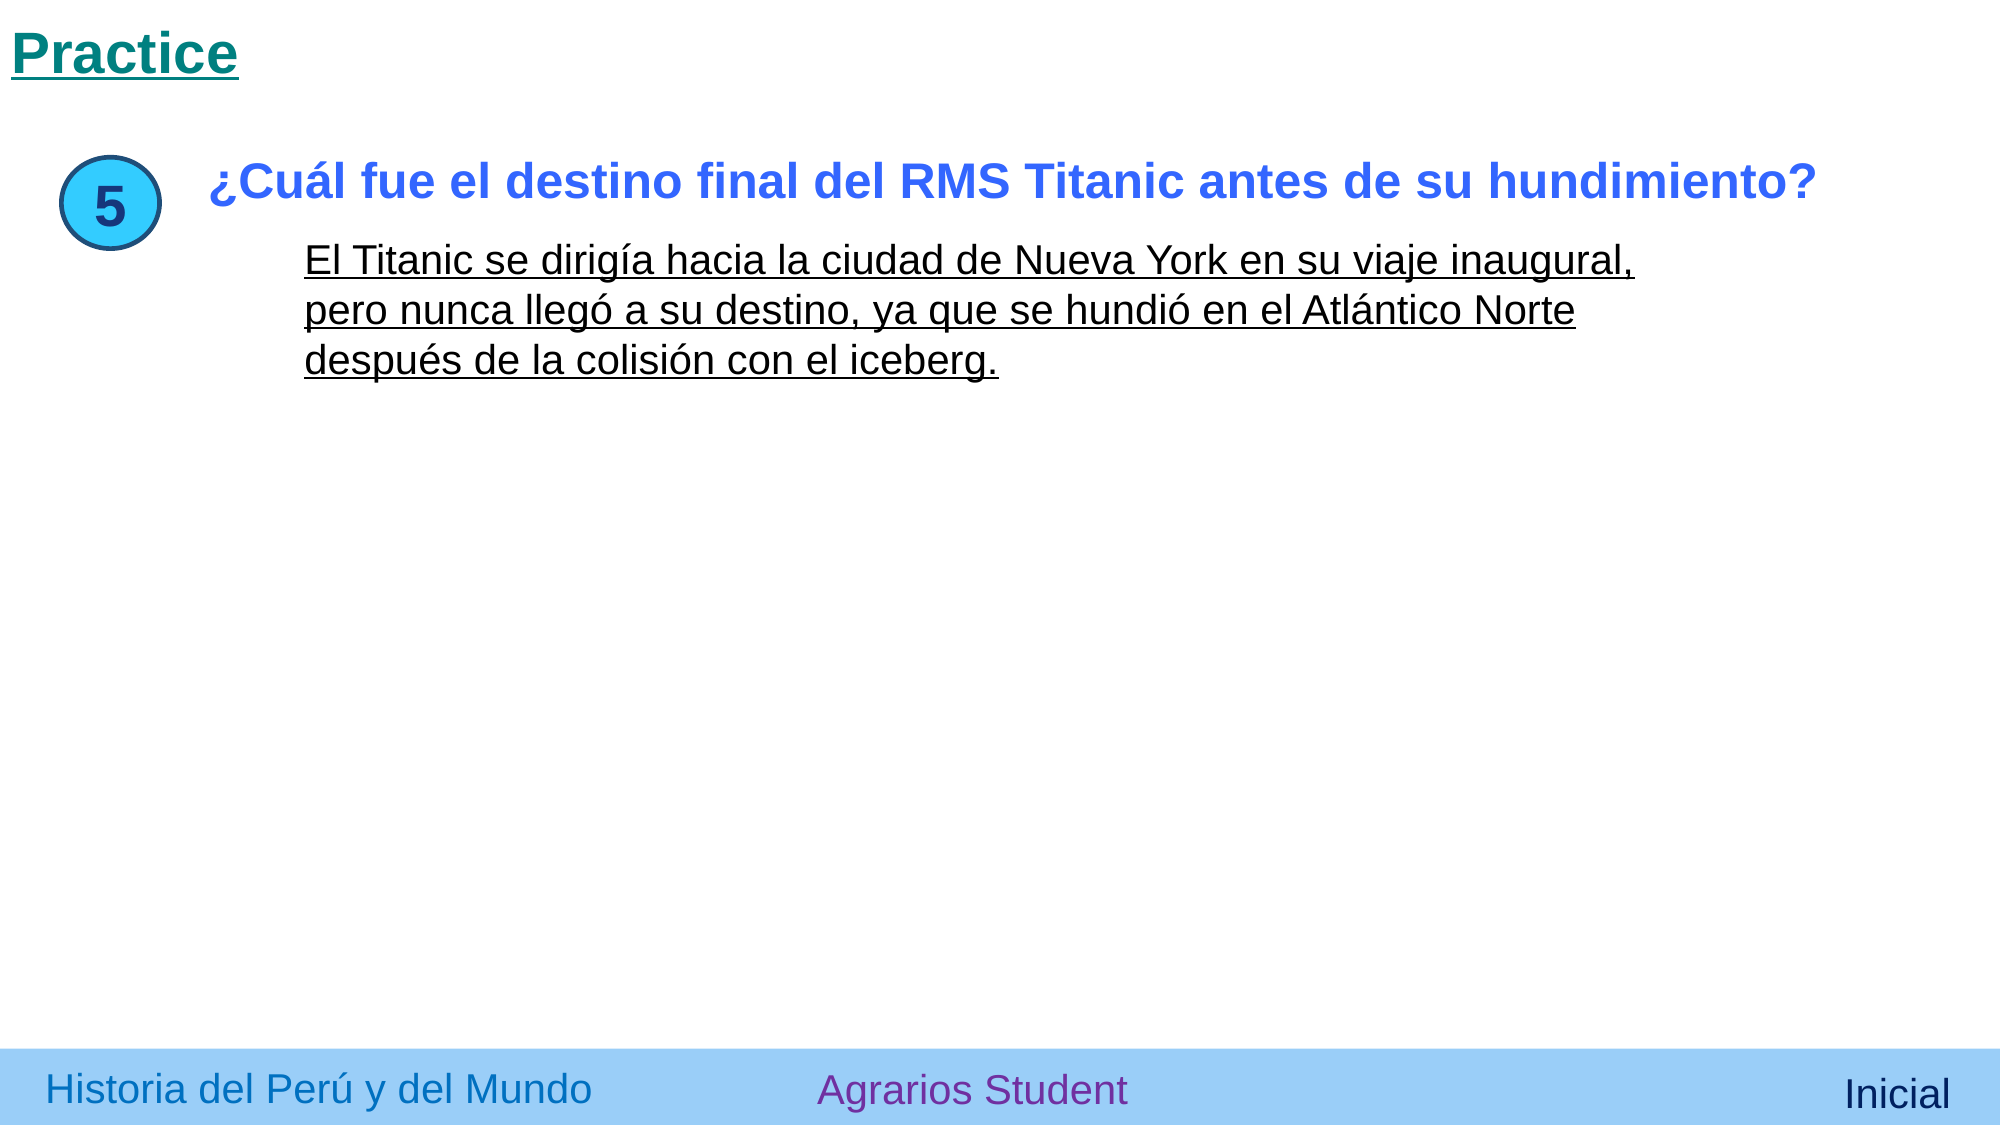

¿Cuál fue el destino final del RMS Titanic antes de su hundimiento?
5
El Titanic se dirigía hacia la ciudad de Nueva York en su viaje inaugural, pero nunca llegó a su destino, ya que se hundió en el Atlántico Norte después de la colisión con el iceberg.